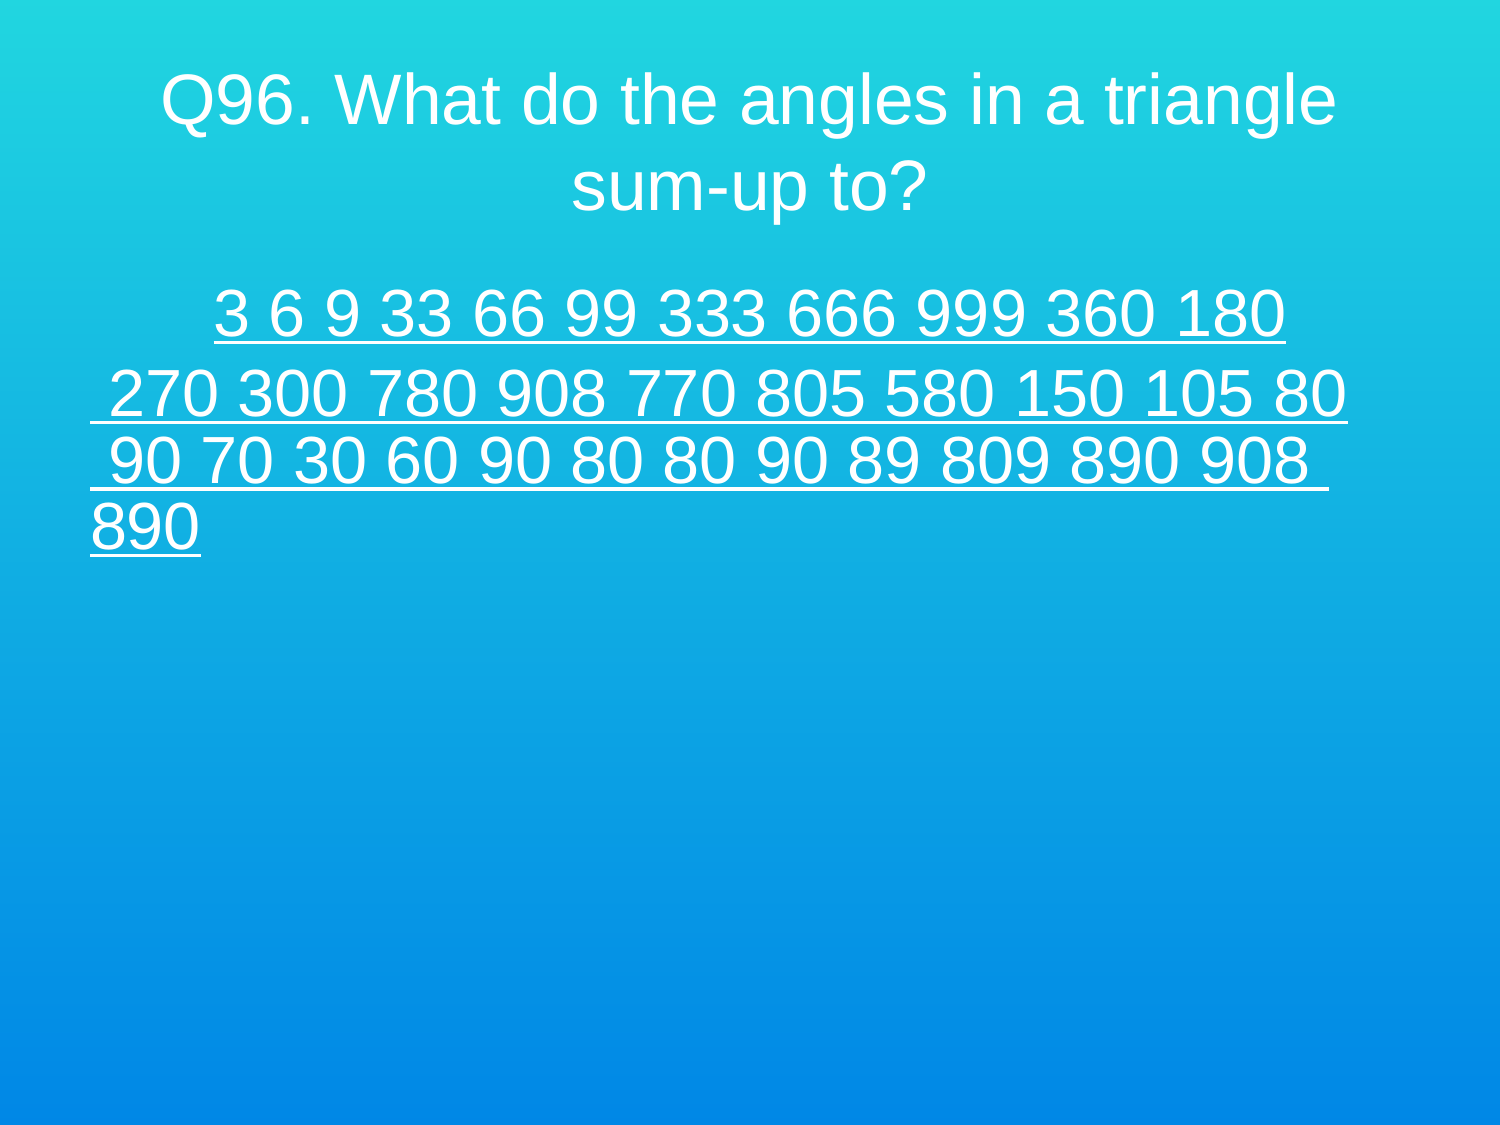

# Q96. What do the angles in a triangle sum-up to?
3 6 9 33 66 99 333 666 999 360 180 270 300 780 908 770 805 580 150 105 80 90 70 30 60 90 80 80 90 89 809 890 908 890